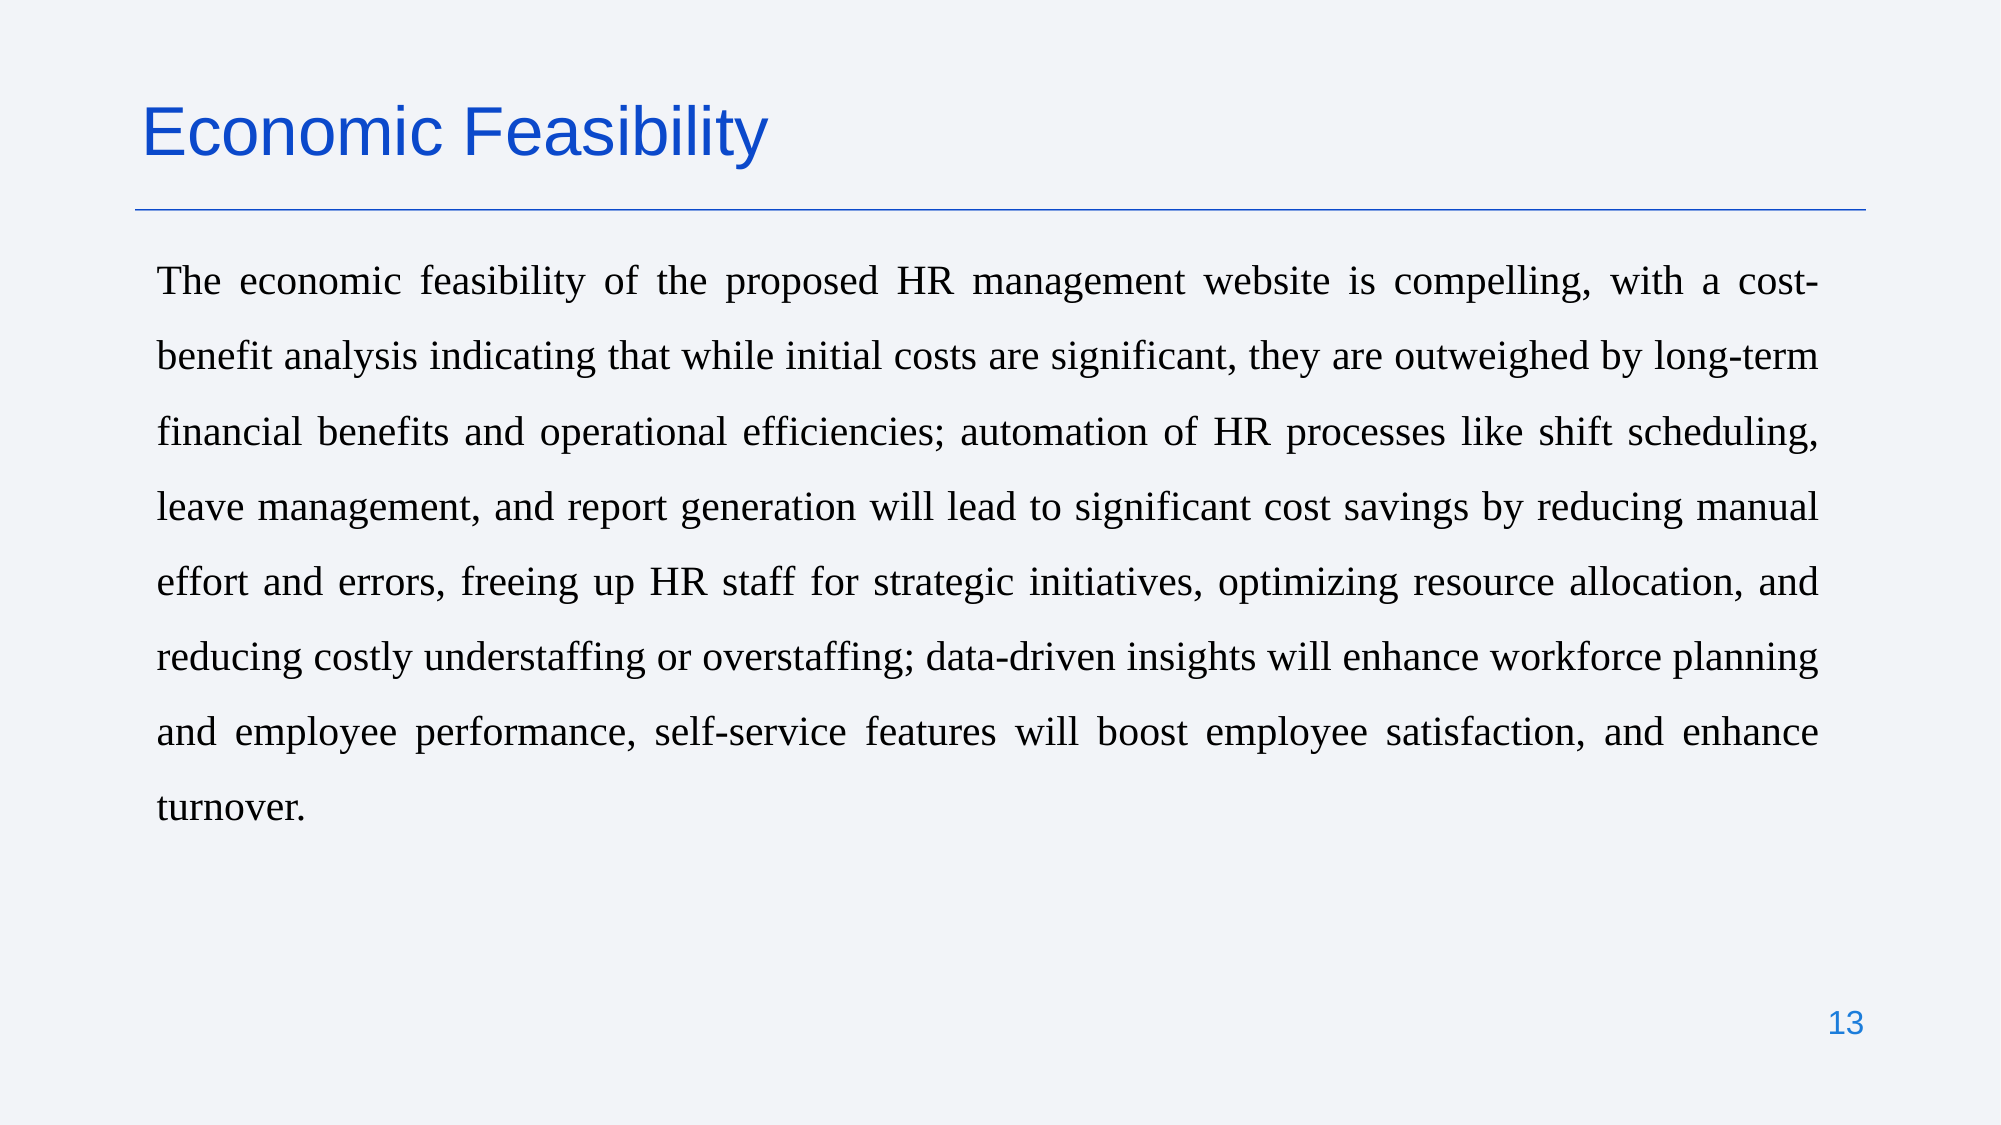

Economic Feasibility
The economic feasibility of the proposed HR management website is compelling, with a cost-benefit analysis indicating that while initial costs are significant, they are outweighed by long-term financial benefits and operational efficiencies; automation of HR processes like shift scheduling, leave management, and report generation will lead to significant cost savings by reducing manual effort and errors, freeing up HR staff for strategic initiatives, optimizing resource allocation, and reducing costly understaffing or overstaffing; data-driven insights will enhance workforce planning and employee performance, self-service features will boost employee satisfaction, and enhance turnover.

13